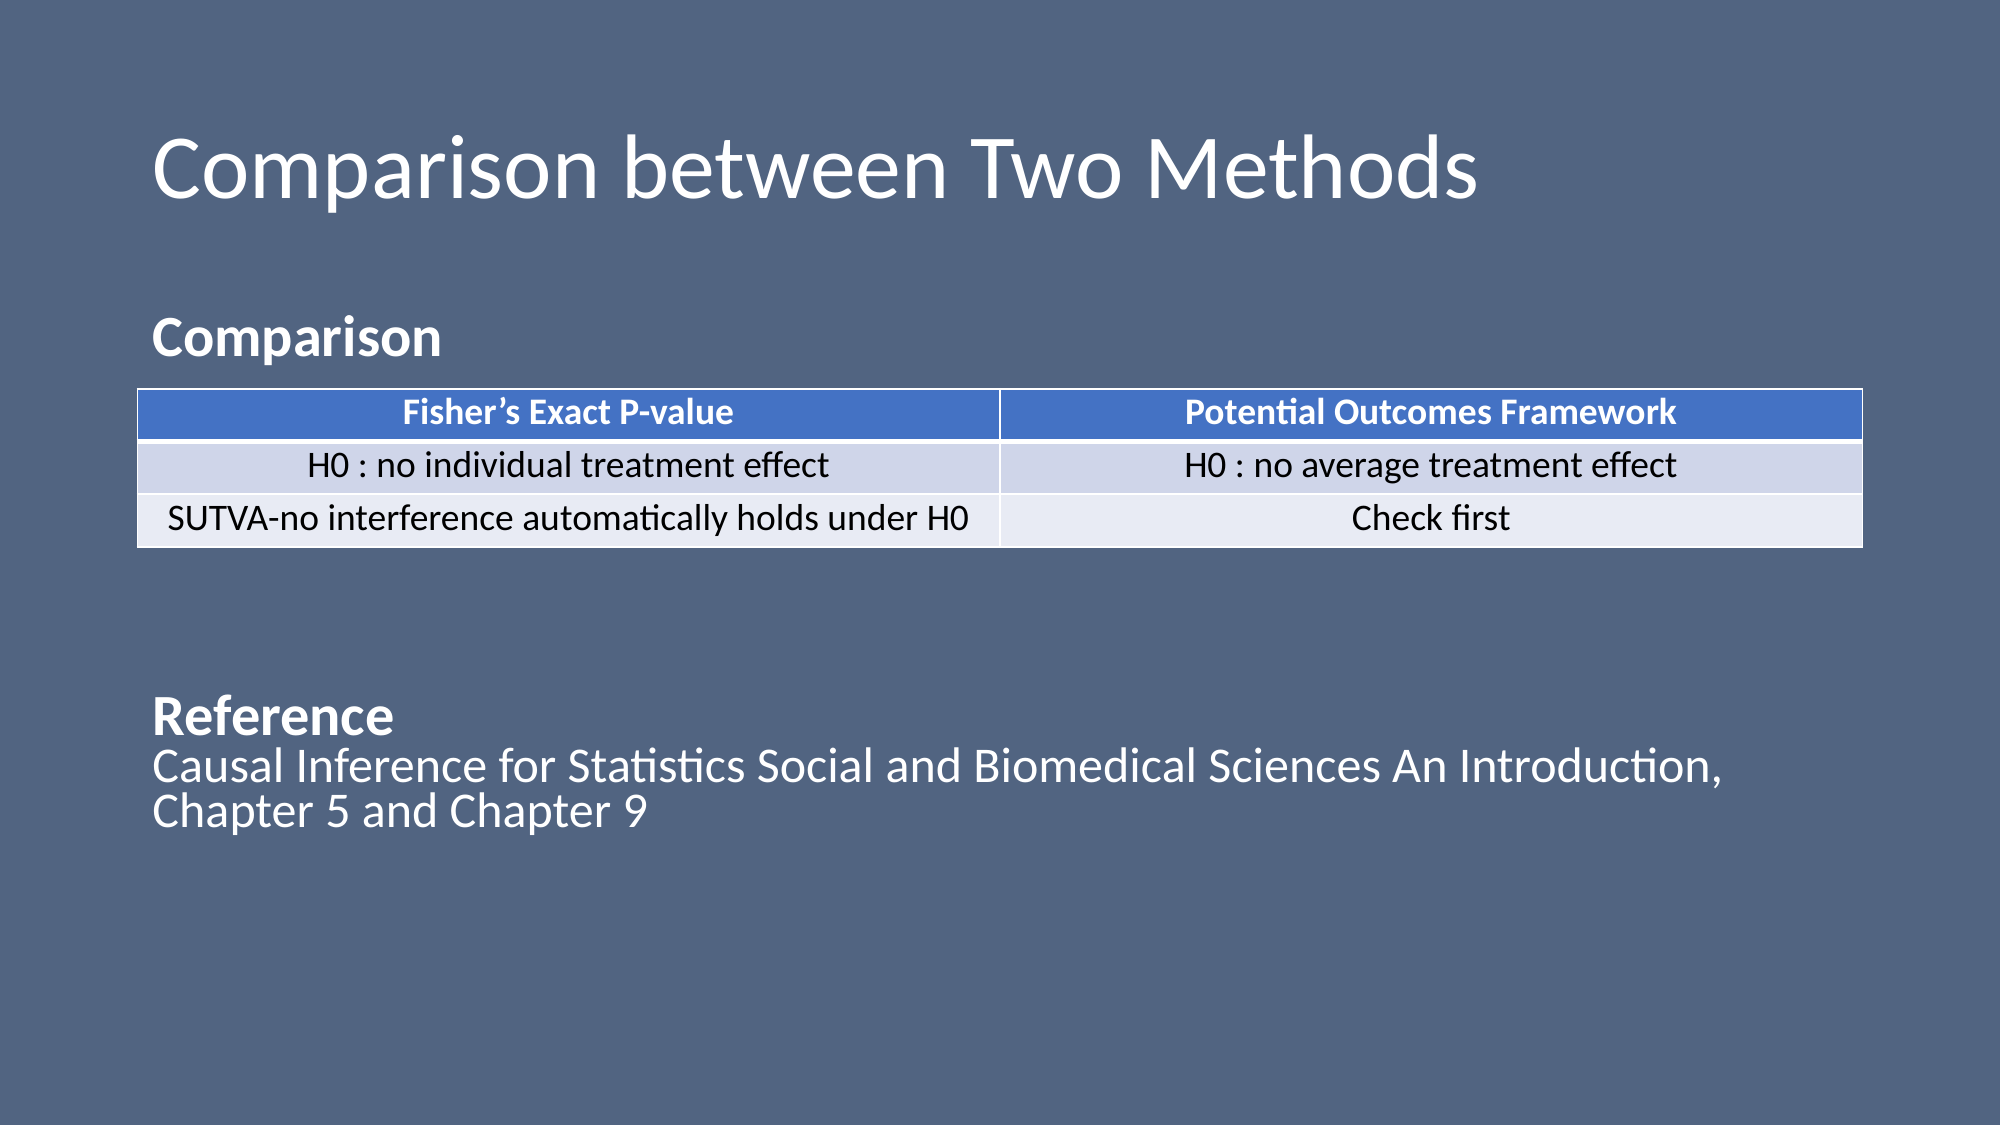

# Comparison between Two Methods
Comparison
| Fisher’s Exact P-value | Potential Outcomes Framework |
| --- | --- |
| H0 : no individual treatment effect | H0 : no average treatment effect |
| SUTVA-no interference automatically holds under H0 | Check first |
Reference
Causal Inference for Statistics Social and Biomedical Sciences An Introduction, Chapter 5 and Chapter 9